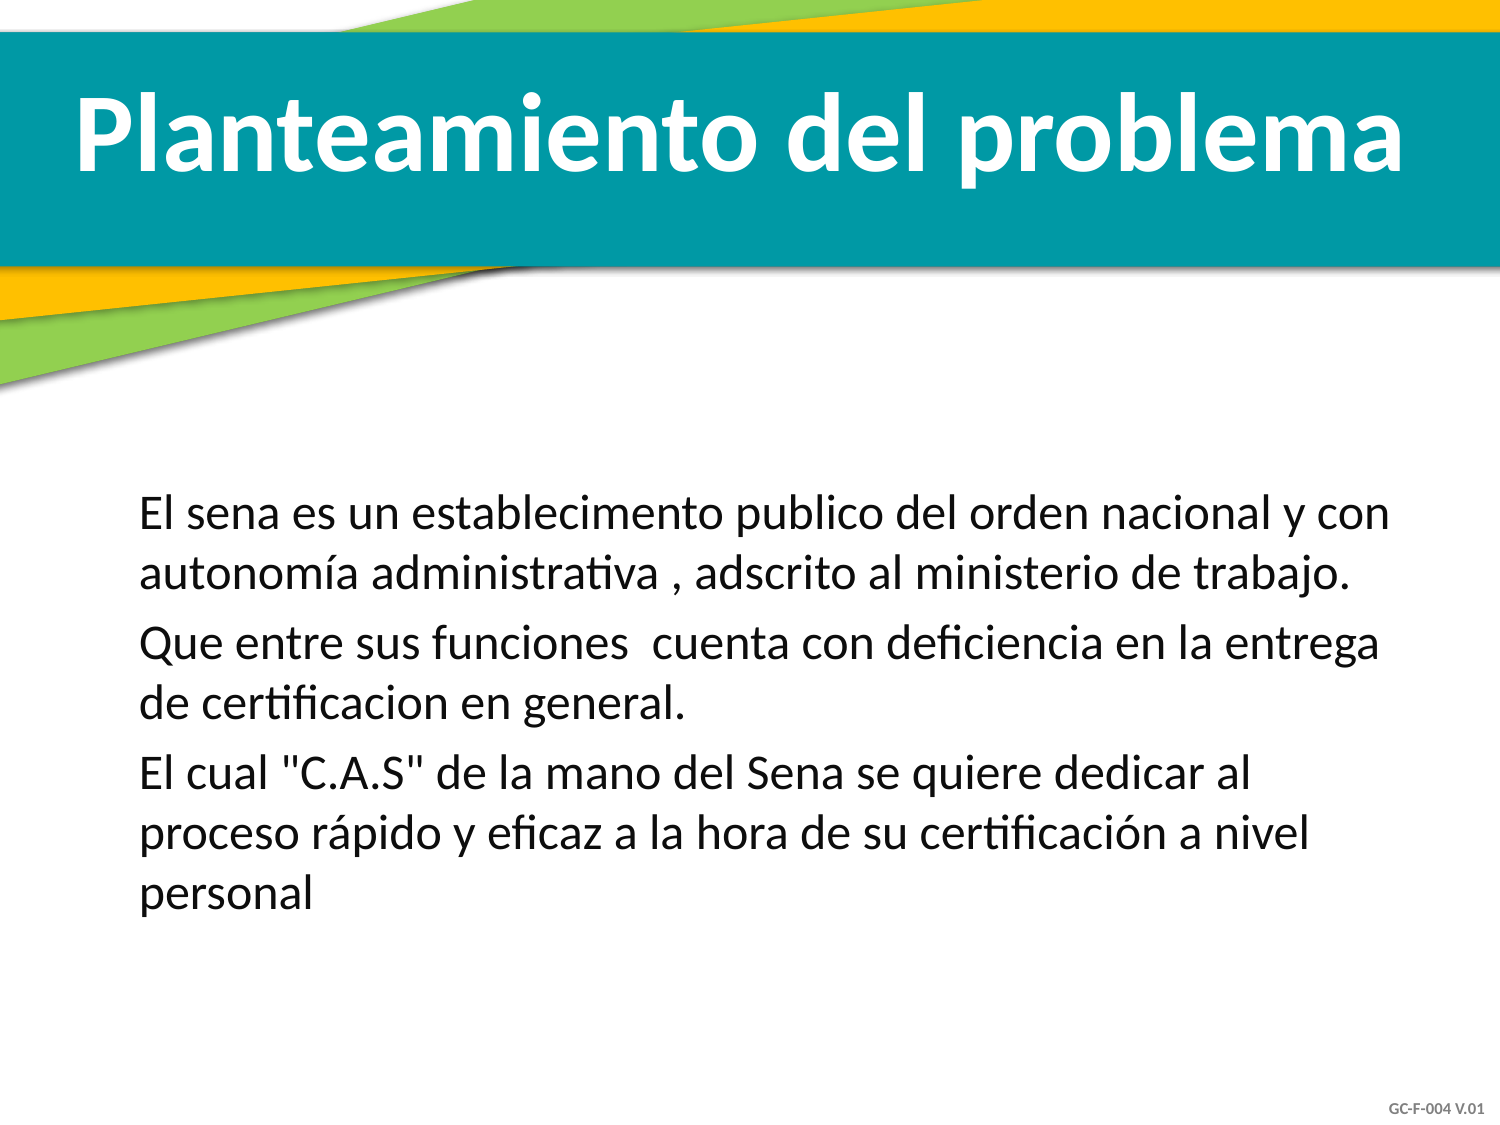

Planteamiento del problema
El sena es un establecimento publico del orden nacional y con autonomía administrativa , adscrito al ministerio de trabajo.
Que entre sus funciones  cuenta con deficiencia en la entrega de certificacion en general.
El cual "C.A.S" de la mano del Sena se quiere dedicar al proceso rápido y eficaz a la hora de su certificación a nivel personal